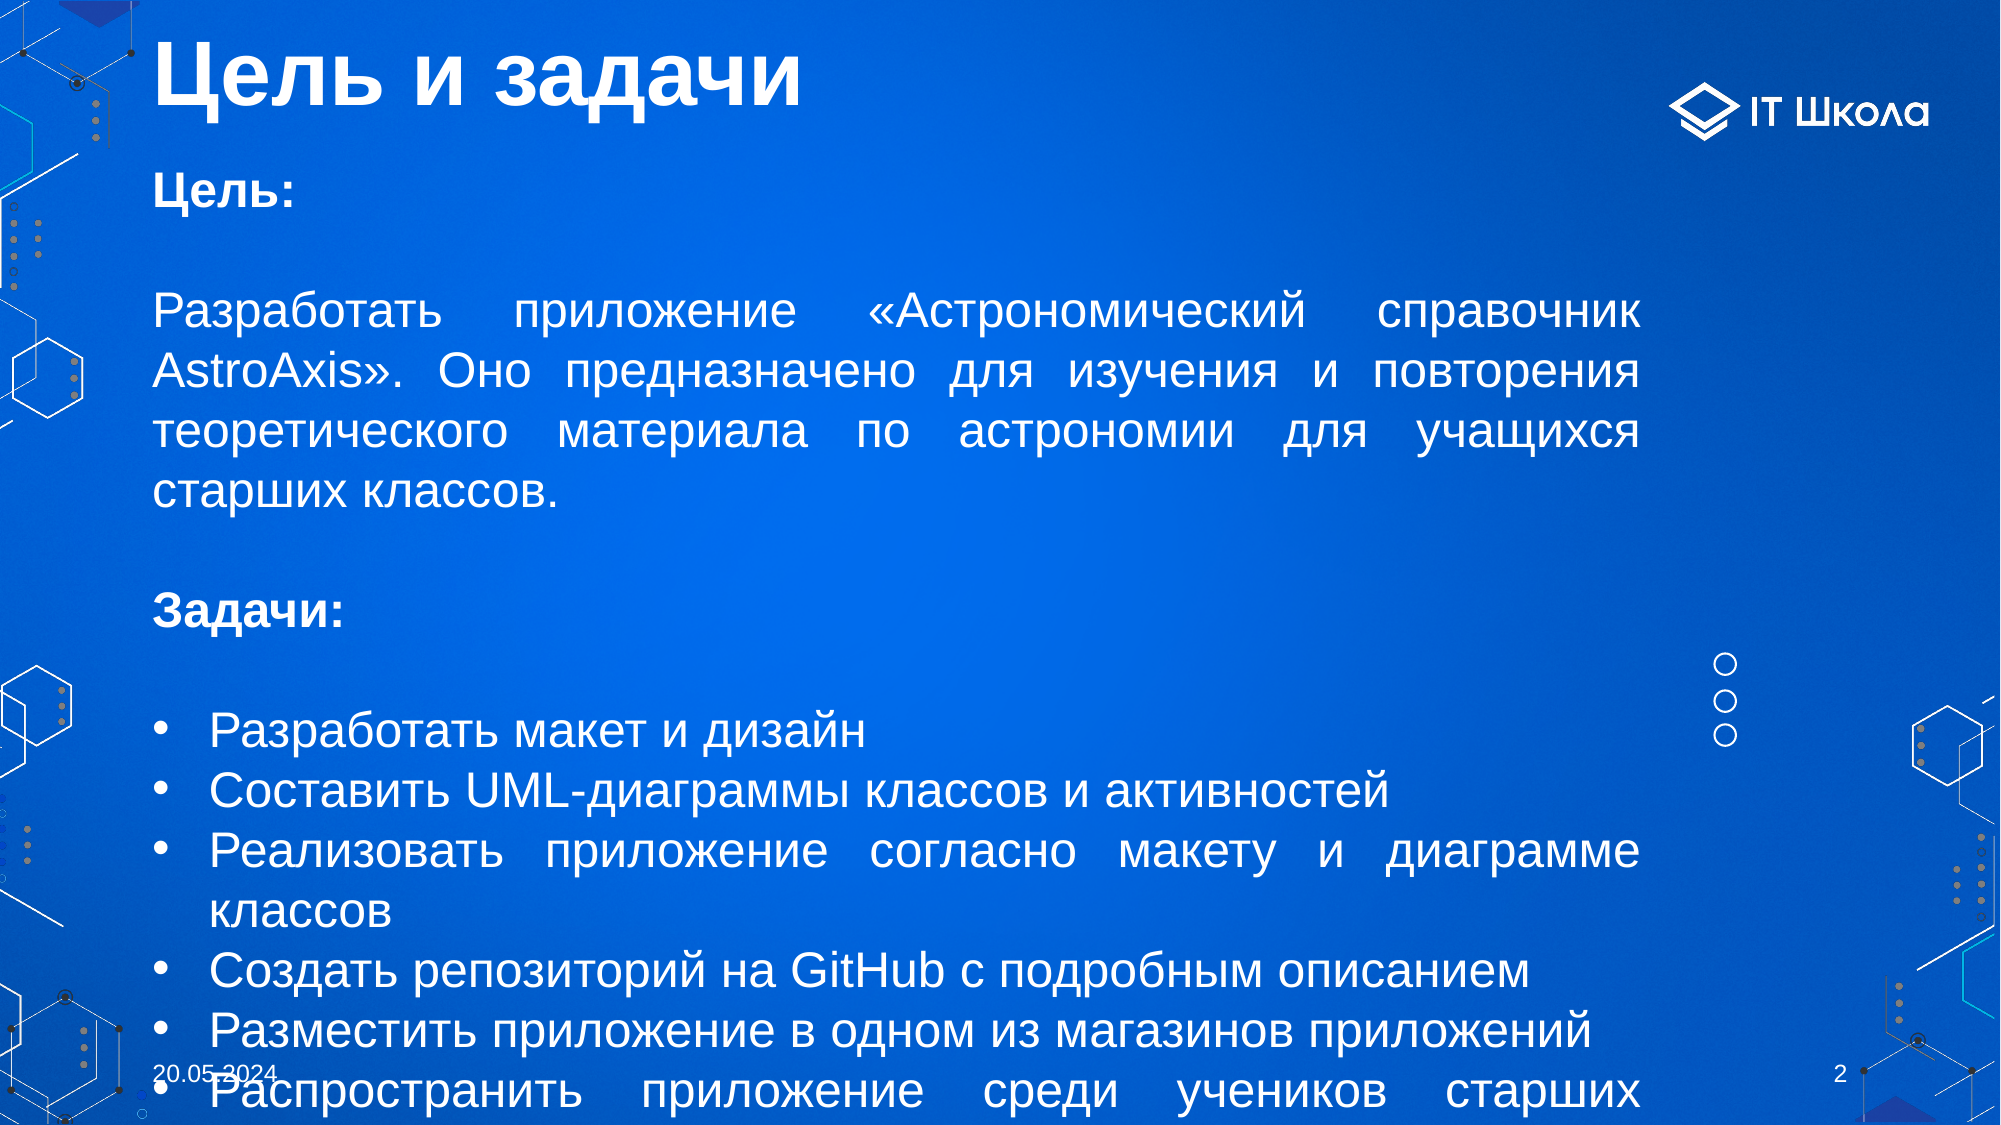

# Цель и задачи
Цель:

Разработать приложение «Астрономический справочник AstroAxis». Оно предназначено для изучения и повторения теоретического материала по астрономии для учащихся старших классов.

Задачи:

Разработать макет и дизайн
Составить UML-диаграммы классов и активностей
Реализовать приложение согласно макету и диаграмме классов
Создать репозиторий на GitHub с подробным описанием
Разместить приложение в одном из магазинов приложений
Распространить приложение среди учеников старших классов

20.05.2024
2